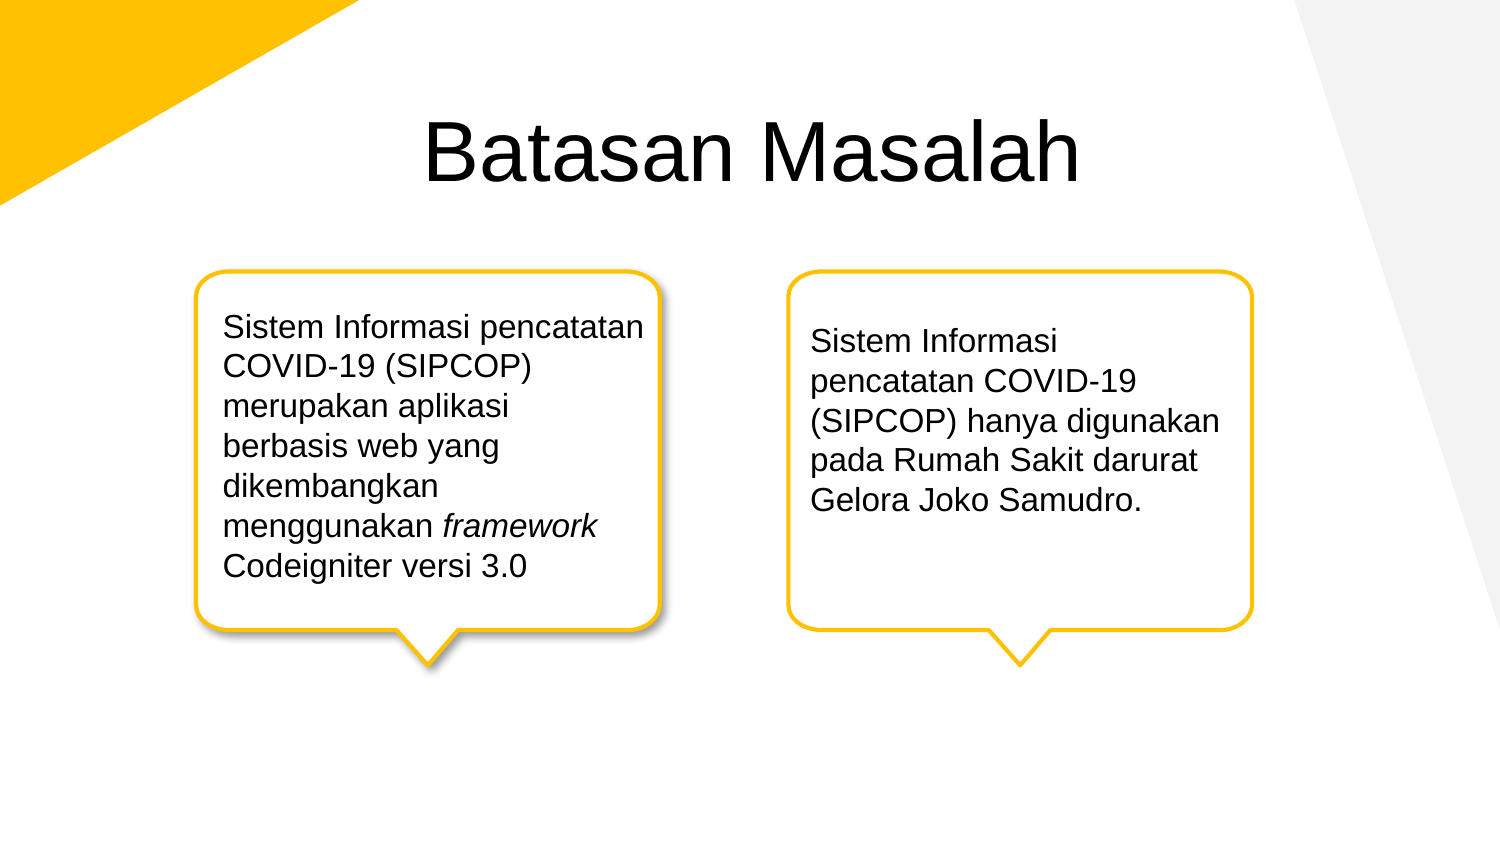

# Batasan Masalah

Sistem Informasi pencatatan COVID-19 (SIPCOP) hanya digunakan pada Rumah Sakit darurat Gelora Joko Samudro.
Sistem Informasi pencatatan COVID-19 (SIPCOP) merupakan aplikasi berbasis web yang dikembangkan menggunakan framework Codeigniter versi 3.0